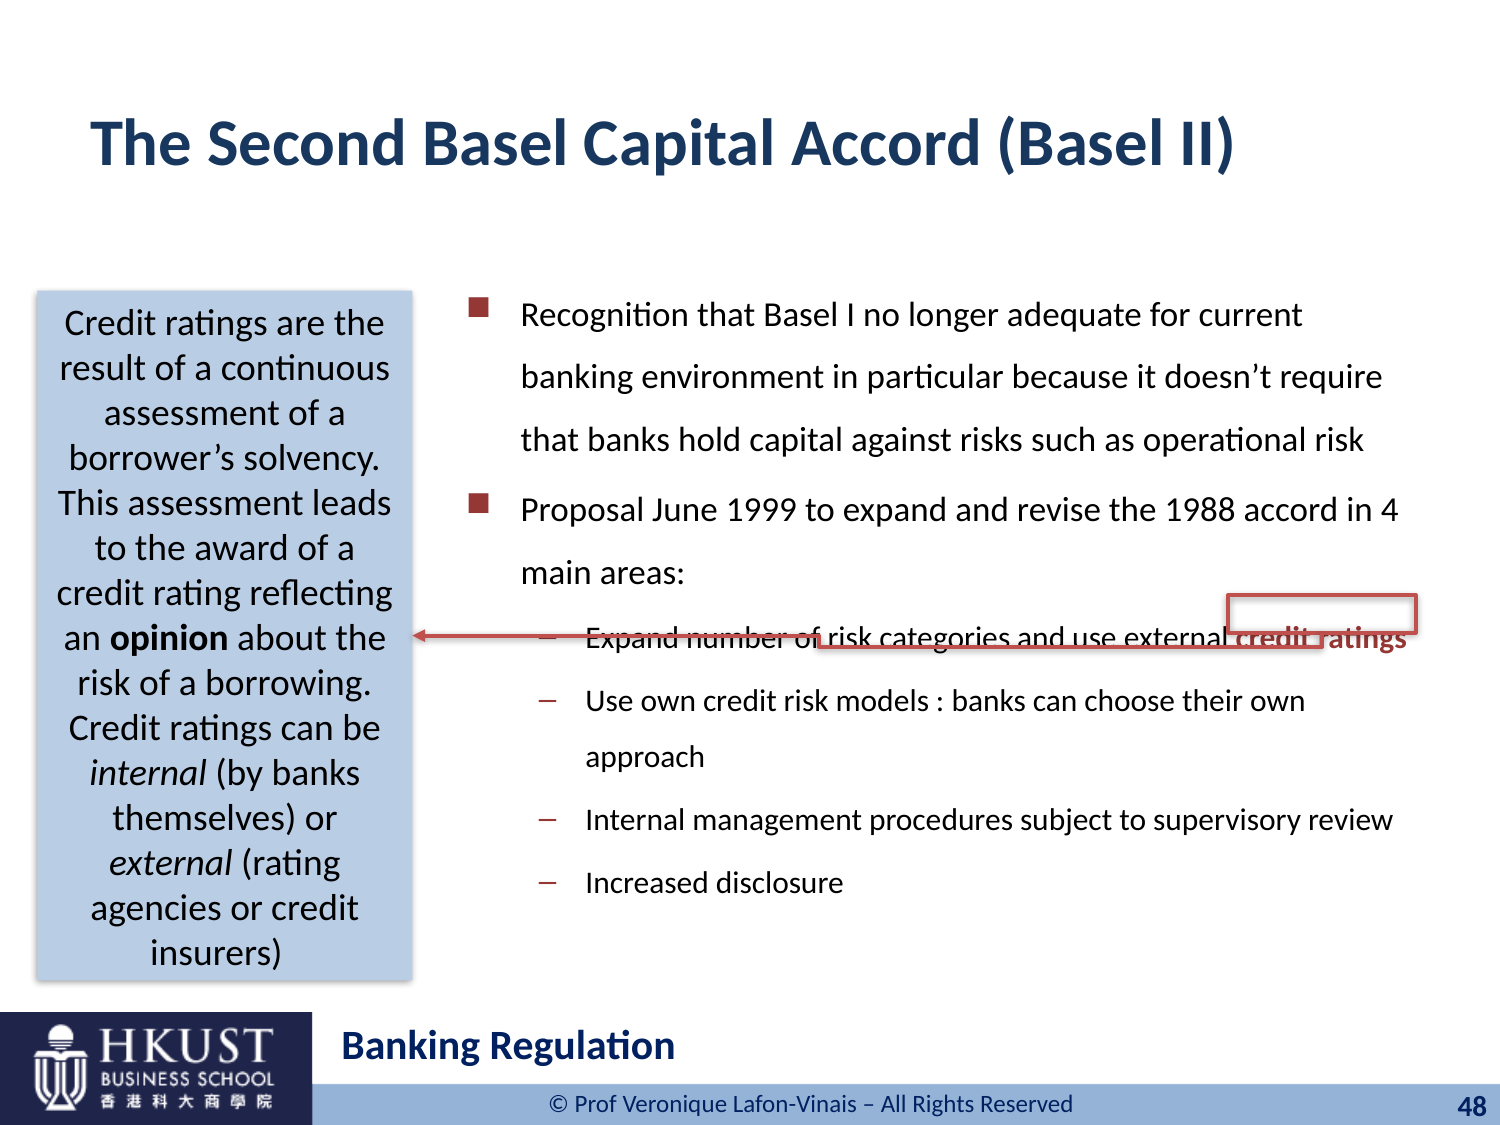

# The Second Basel Capital Accord (Basel II)
Recognition that Basel I no longer adequate for current banking environment in particular because it doesn’t require that banks hold capital against risks such as operational risk
Proposal June 1999 to expand and revise the 1988 accord in 4 main areas:
Expand number of risk categories and use external credit ratings
Use own credit risk models : banks can choose their own approach
Internal management procedures subject to supervisory review
Increased disclosure
Credit ratings are the result of a continuous assessment of a borrower’s solvency. This assessment leads to the award of a credit rating reflecting an opinion about the risk of a borrowing. Credit ratings can be internal (by banks themselves) or external (rating agencies or credit insurers)

Banking Regulation
48